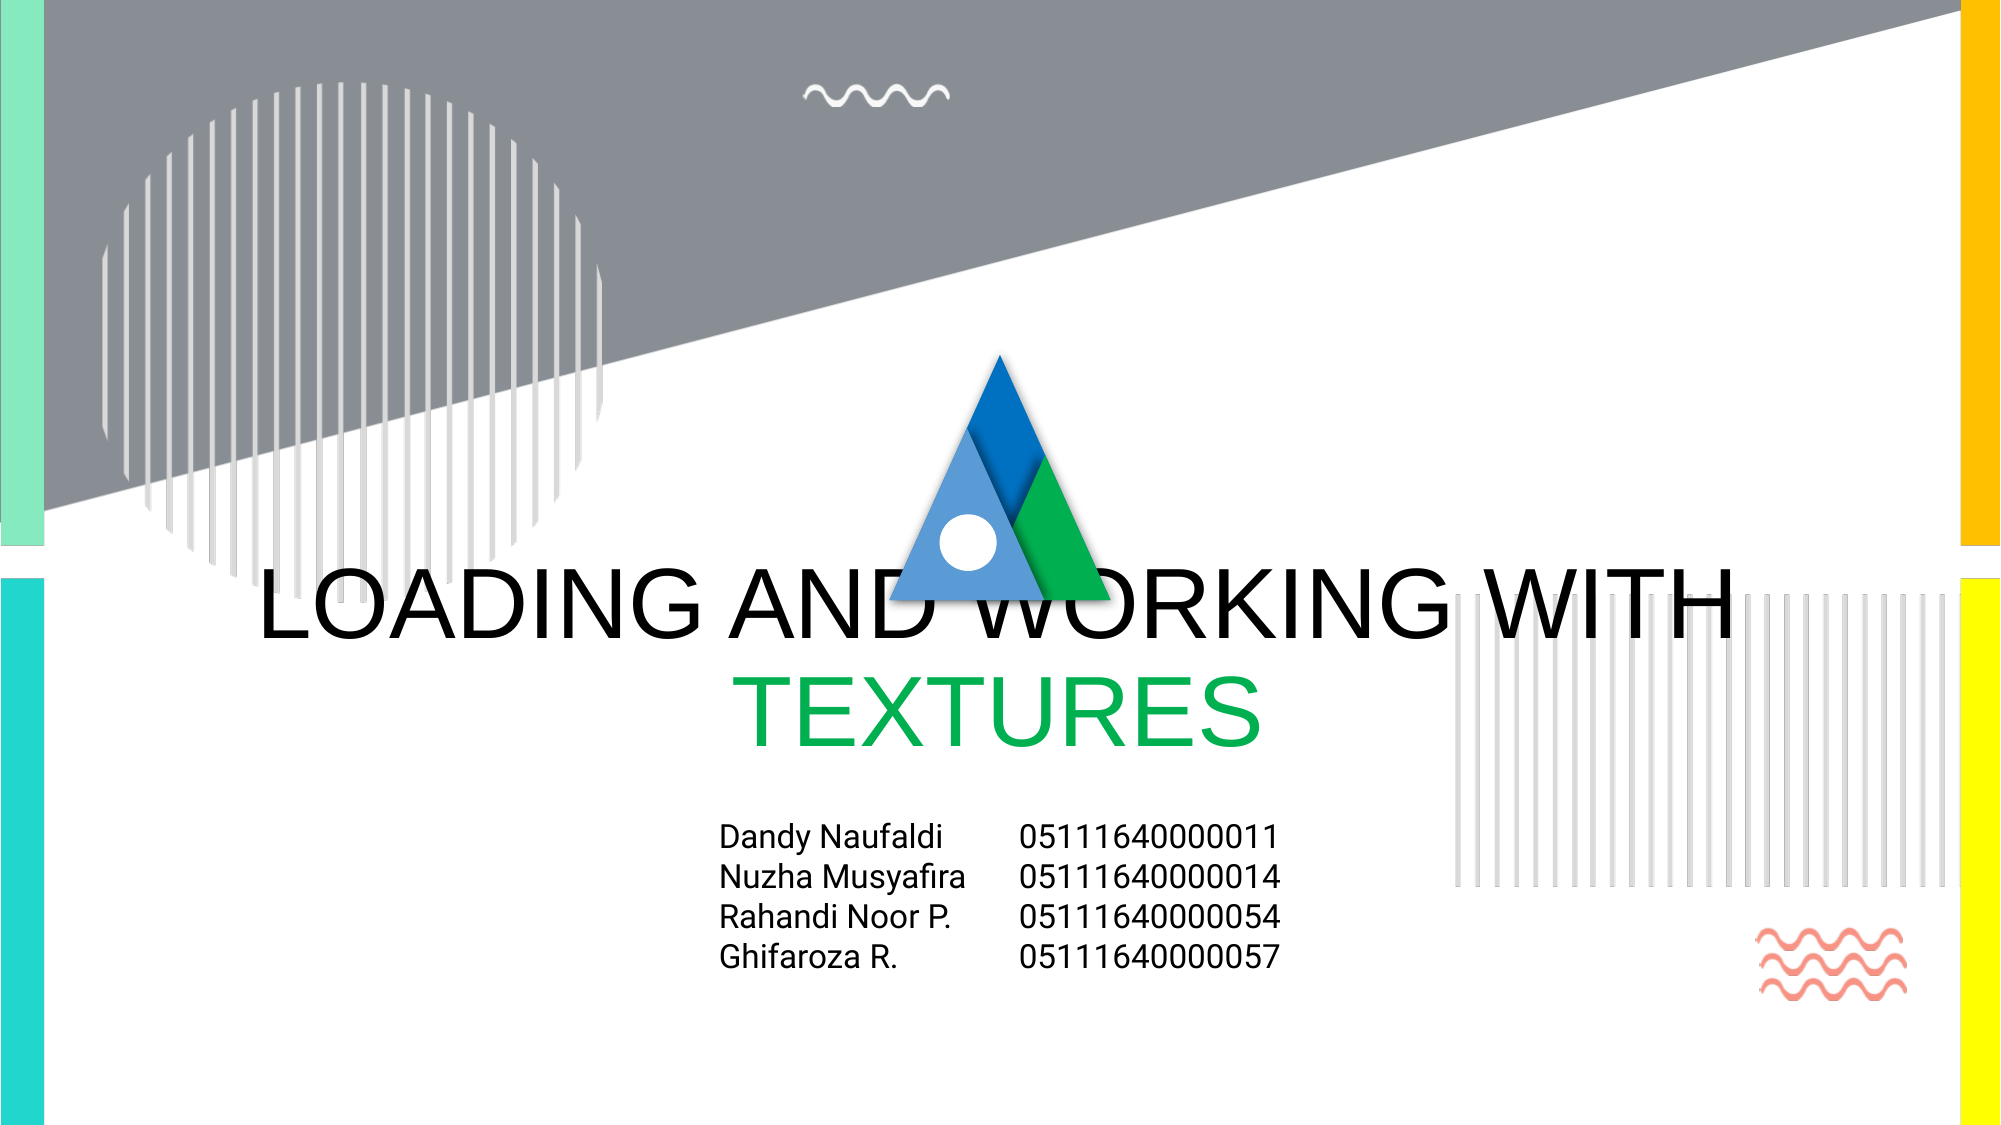

LOADING AND WORKING WITH TEXTURES
Dandy Naufaldi	05111640000011
Nuzha Musyafira	05111640000014
Rahandi Noor P.	05111640000054
Ghifaroza R.	05111640000057